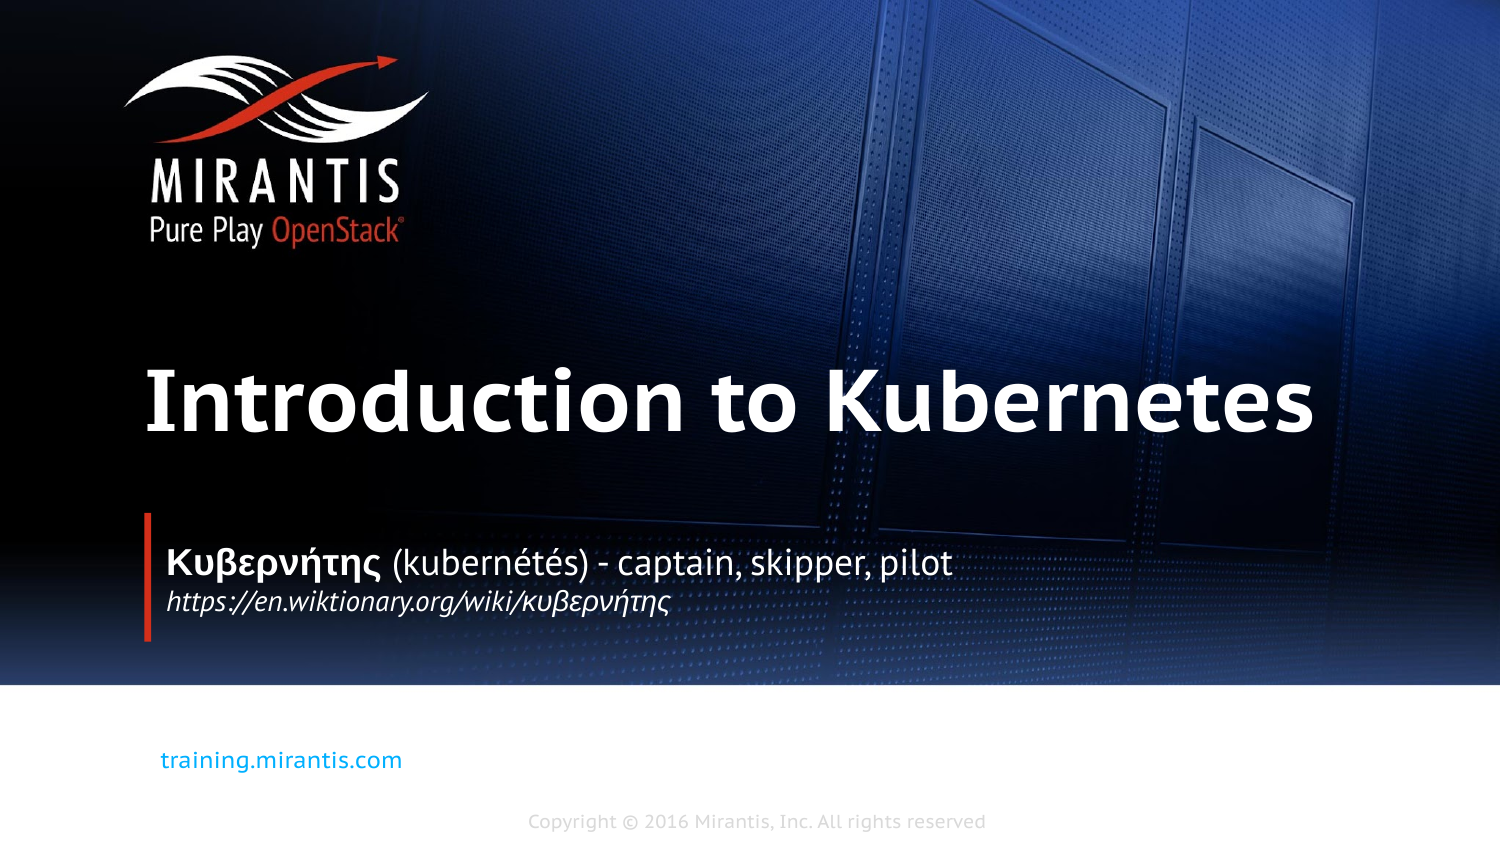

# Introduction to Kubernetes
Κυβερνήτης ‎(kubernétés) - captain, skipper, pilot
https://en.wiktionary.org/wiki/κυβερνήτης